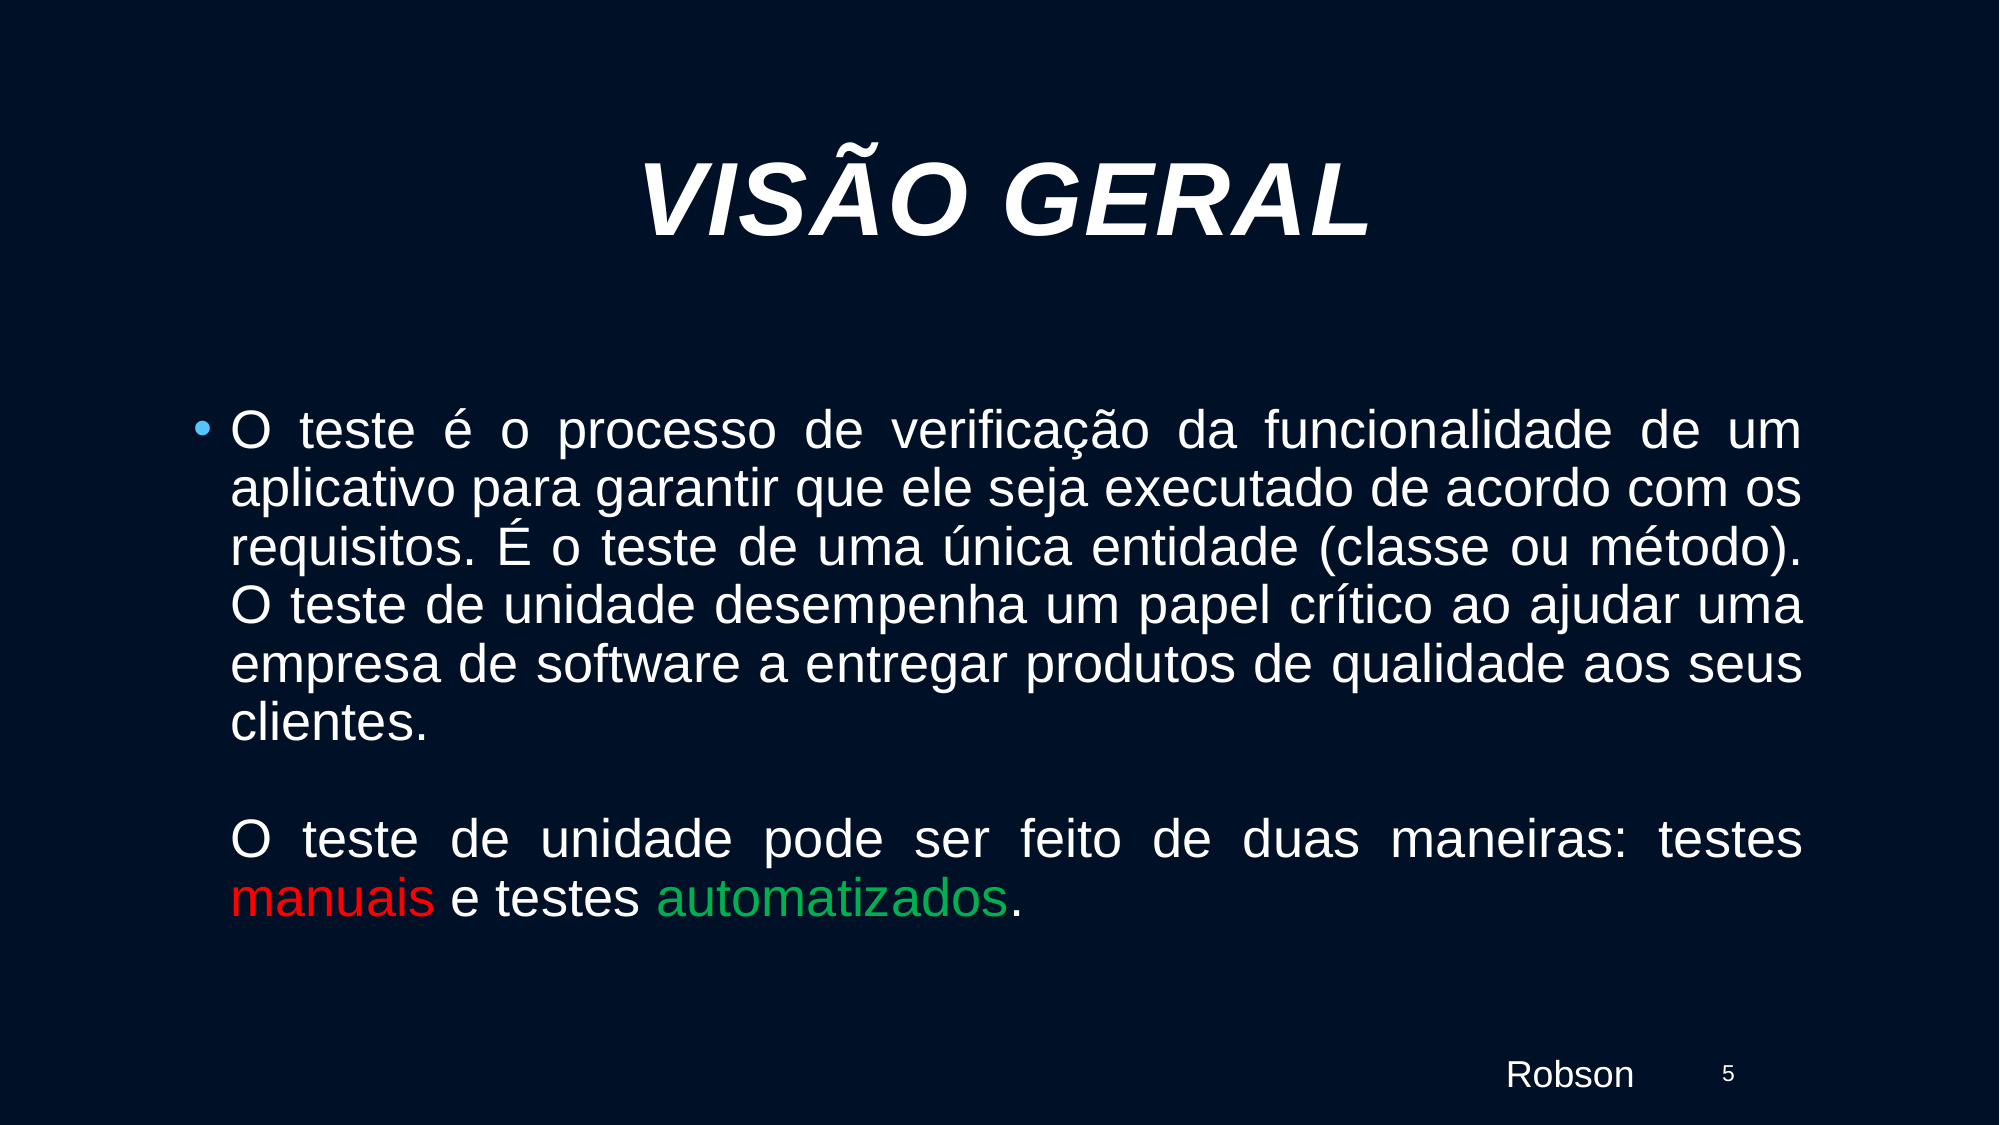

VISÃO GERAL
O teste é o processo de verificação da funcionalidade de um aplicativo para garantir que ele seja executado de acordo com os requisitos. É o teste de uma única entidade (classe ou método). O teste de unidade desempenha um papel crítico ao ajudar uma empresa de software a entregar produtos de qualidade aos seus clientes.
O teste de unidade pode ser feito de duas maneiras: testes manuais e testes automatizados.
Robson
5